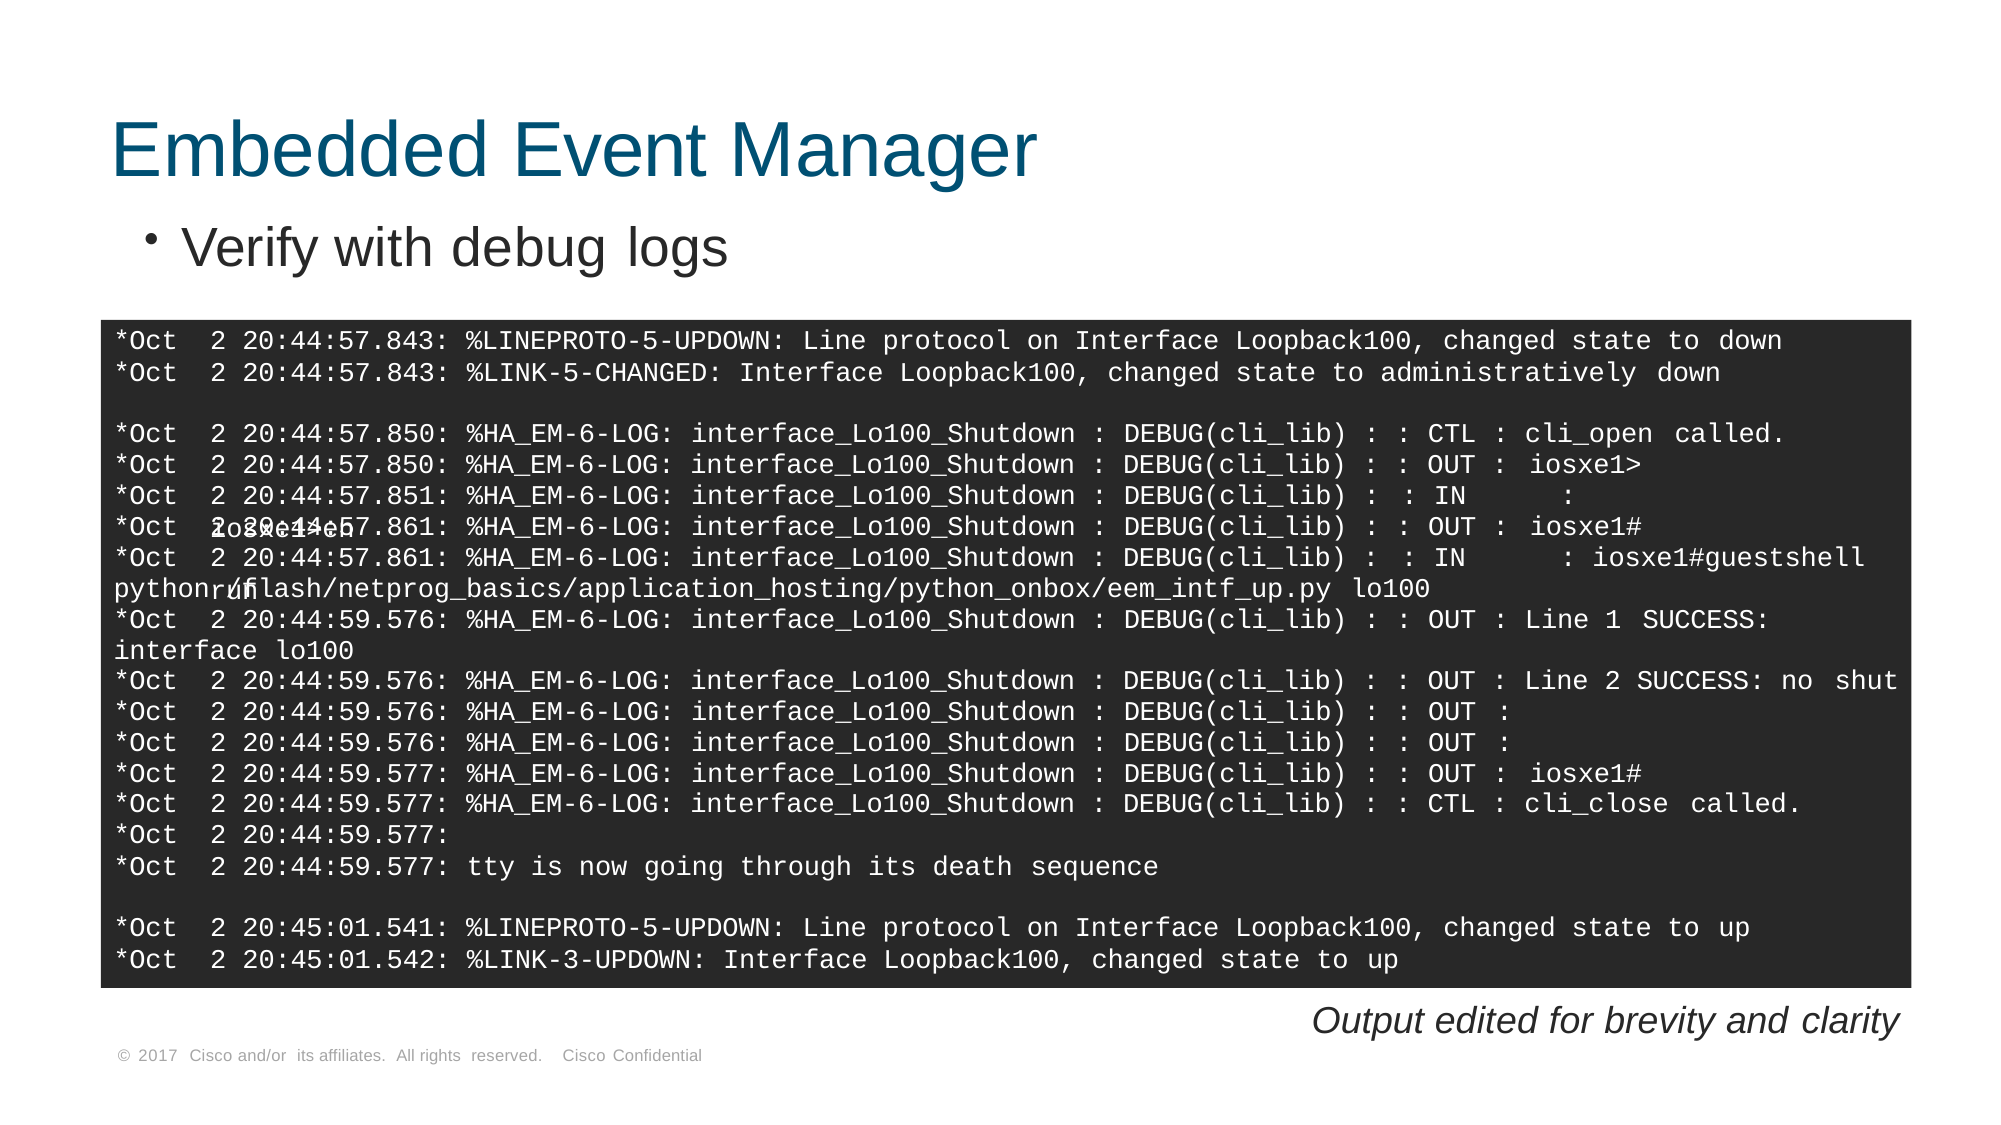

# Embedded Event Manager
Verify with debug logs

*Oct
*Oct
2 20:44:57.843: %LINEPROTO-5-UPDOWN: Line protocol on Interface Loopback100, changed state to down
2 20:44:57.843: %LINK-5-CHANGED: Interface Loopback100, changed state to administratively down
*Oct
*Oct
*Oct
*Oct
*Oct
2 20:44:57.850: %HA_EM-6-LOG: interface_Lo100_Shutdown : DEBUG(cli_lib) : : CTL : cli_open called.
2 20:44:57.850: %HA_EM-6-LOG: interface_Lo100_Shutdown : DEBUG(cli_lib) : : OUT : iosxe1>
2 20:44:57.851: %HA_EM-6-LOG: interface_Lo100_Shutdown : DEBUG(cli_lib) : : IN	: iosxe1>en
2 20:44:57.861: %HA_EM-6-LOG: interface_Lo100_Shutdown : DEBUG(cli_lib) : : OUT : iosxe1#
2 20:44:57.861: %HA_EM-6-LOG: interface_Lo100_Shutdown : DEBUG(cli_lib) : : IN	: iosxe1#guestshell run
python /flash/netprog_basics/application_hosting/python_onbox/eem_intf_up.py lo100
*Oct
2 20:44:59.576: %HA_EM-6-LOG: interface_Lo100_Shutdown : DEBUG(cli_lib) : : OUT : Line 1 SUCCESS:
interface lo100
*Oct
*Oct
*Oct
*Oct
*Oct
*Oct
*Oct
2 20:44:59.576: %HA_EM-6-LOG: interface_Lo100_Shutdown : DEBUG(cli_lib) : : OUT : Line 2 SUCCESS: no shut
2 20:44:59.576: %HA_EM-6-LOG: interface_Lo100_Shutdown : DEBUG(cli_lib) : : OUT :
2 20:44:59.576: %HA_EM-6-LOG: interface_Lo100_Shutdown : DEBUG(cli_lib) : : OUT :
2 20:44:59.577: %HA_EM-6-LOG: interface_Lo100_Shutdown : DEBUG(cli_lib) : : OUT : iosxe1#
2 20:44:59.577: %HA_EM-6-LOG: interface_Lo100_Shutdown : DEBUG(cli_lib) : : CTL : cli_close called.
2 20:44:59.577:
2 20:44:59.577: tty is now going through its death sequence
*Oct
*Oct
2 20:45:01.541: %LINEPROTO-5-UPDOWN: Line protocol on Interface Loopback100, changed state to up
2 20:45:01.542: %LINK-3-UPDOWN: Interface Loopback100, changed state to up
Output edited for brevity and clarity
© 2017  Cisco and/or  its affiliates.  All rights  reserved.    Cisco Confidential